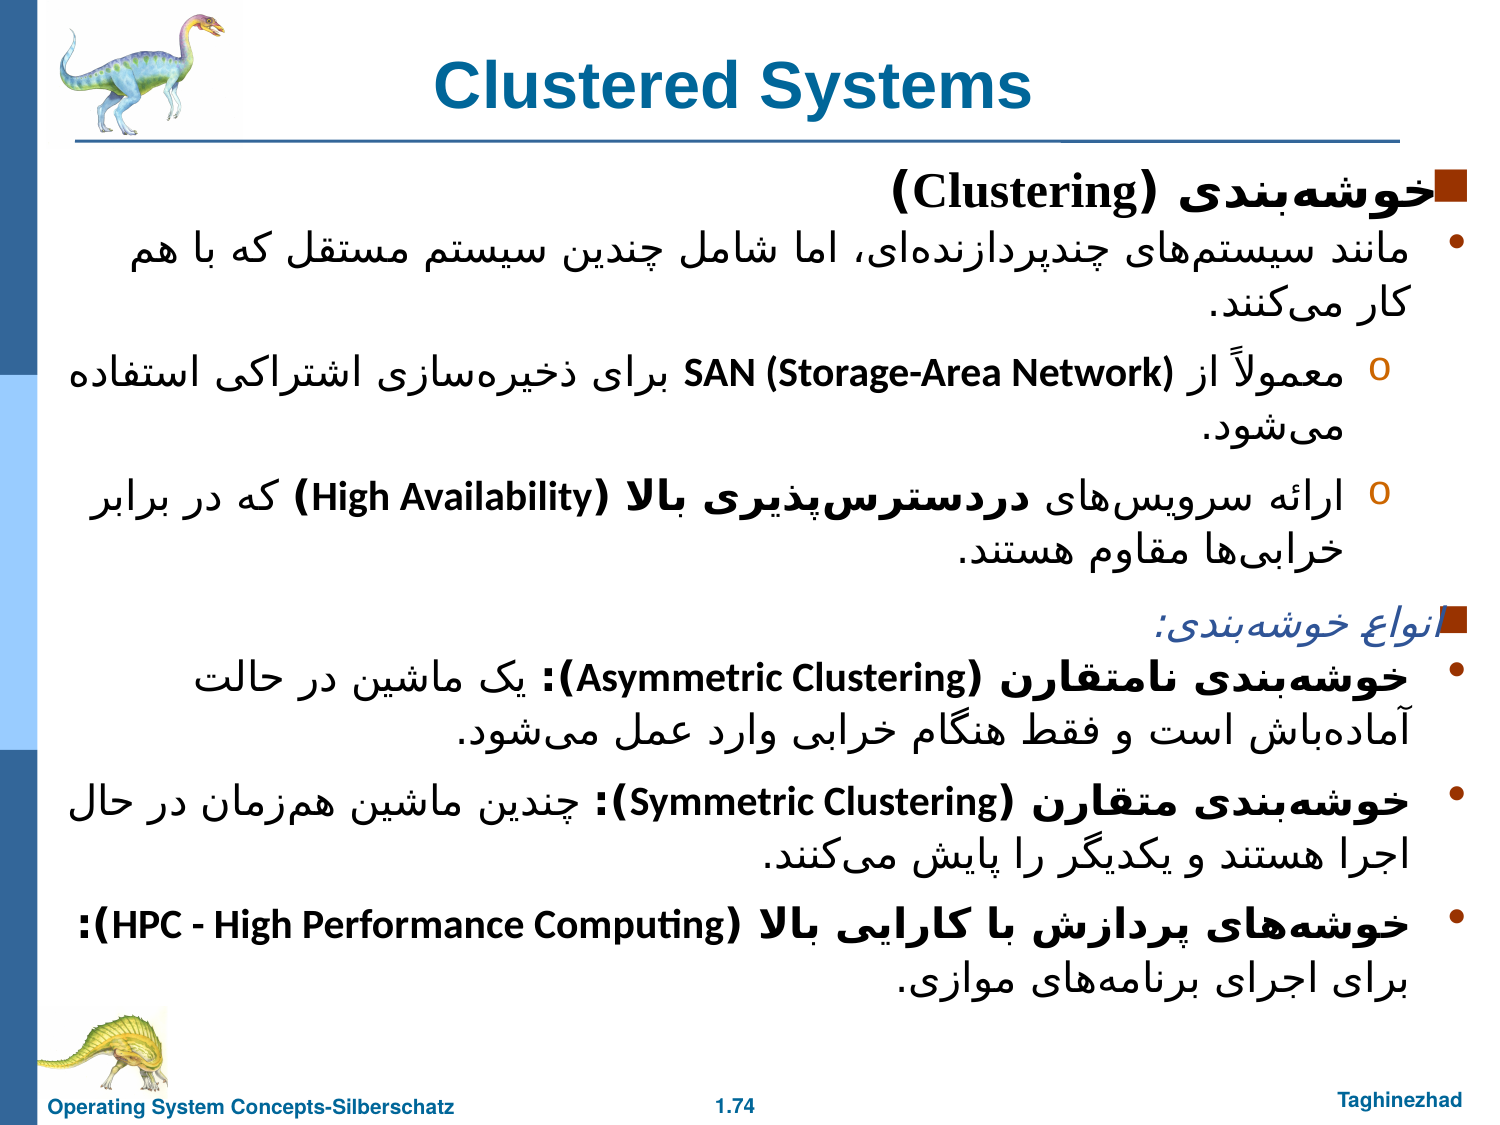

Clustered Systems
خوشه‌بندی (Clustering)
مانند سیستم‌های چندپردازنده‌ای، اما شامل چندین سیستم مستقل که با هم کار می‌کنند.
معمولاً از SAN (Storage-Area Network) برای ذخیره‌سازی اشتراکی استفاده می‌شود.
ارائه سرویس‌های دردسترس‌پذیری بالا (High Availability) که در برابر خرابی‌ها مقاوم هستند.
انواع خوشه‌بندی:
خوشه‌بندی نامتقارن (Asymmetric Clustering): یک ماشین در حالت آماده‌باش است و فقط هنگام خرابی وارد عمل می‌شود.
خوشه‌بندی متقارن (Symmetric Clustering): چندین ماشین هم‌زمان در حال اجرا هستند و یکدیگر را پایش می‌کنند.
خوشه‌های پردازش با کارایی بالا (HPC - High Performance Computing): برای اجرای برنامه‌های موازی.